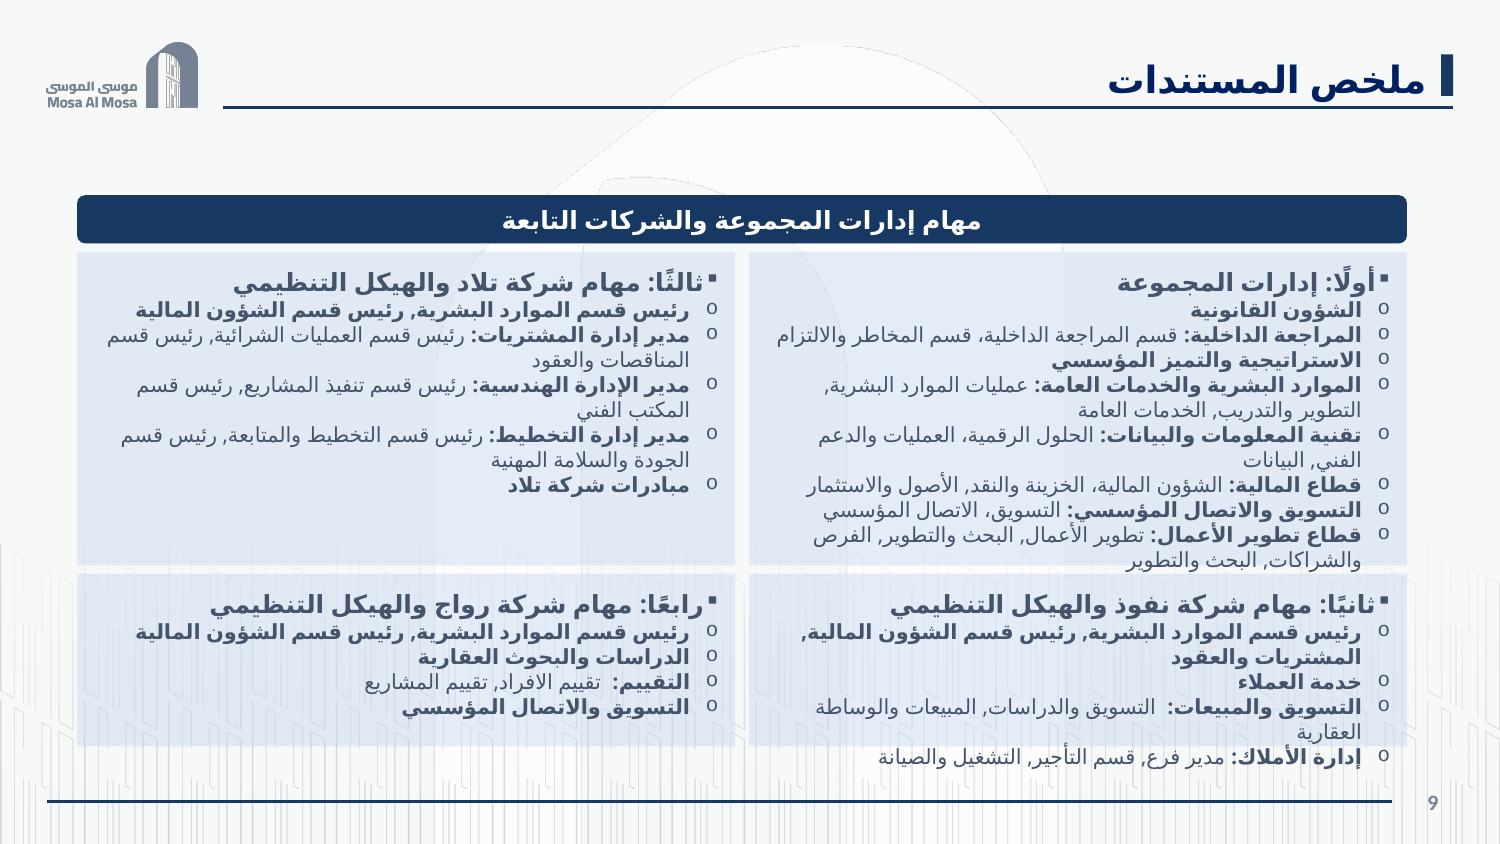

ملخص المستندات
مهام إدارات المجموعة والشركات التابعة
ثالثًا: مهام شركة تلاد والهيكل التنظيمي
رئيس قسم الموارد البشرية, رئيس قسم الشؤون المالية
مدير إدارة المشتريات: رئيس قسم العمليات الشرائية, رئيس قسم المناقصات والعقود
مدير الإدارة الهندسية: رئيس قسم تنفيذ المشاريع, رئيس قسم المكتب الفني
مدير إدارة التخطيط: رئيس قسم التخطيط والمتابعة, رئيس قسم الجودة والسلامة المهنية
مبادرات شركة تلاد
أولًا: إدارات المجموعة
الشؤون القانونية
المراجعة الداخلية: قسم المراجعة الداخلية، قسم المخاطر والالتزام
الاستراتيجية والتميز المؤسسي
الموارد البشرية والخدمات العامة: عمليات الموارد البشرية, التطوير والتدريب, الخدمات العامة
تقنية المعلومات والبيانات: الحلول الرقمية، العمليات والدعم الفني, البيانات
قطاع المالية: الشؤون المالية، الخزينة والنقد, الأصول والاستثمار
التسويق والاتصال المؤسسي: التسويق، الاتصال المؤسسي
قطاع تطوير الأعمال: تطوير الأعمال, البحث والتطوير, الفرص والشراكات, البحث والتطوير
رابعًا: مهام شركة رواج والهيكل التنظيمي
رئيس قسم الموارد البشرية, رئيس قسم الشؤون المالية
الدراسات والبحوث العقارية
التقييم:  تقييم الافراد, تقييم المشاريع
التسويق والاتصال المؤسسي
ثانيًا: مهام شركة نفوذ والهيكل التنظيمي
رئيس قسم الموارد البشرية, رئيس قسم الشؤون المالية, المشتريات والعقود
خدمة العملاء
التسويق والمبيعات:  التسويق والدراسات, المبيعات والوساطة العقارية
إدارة الأملاك: مدير فرع, قسم التأجير, التشغيل والصيانة
9